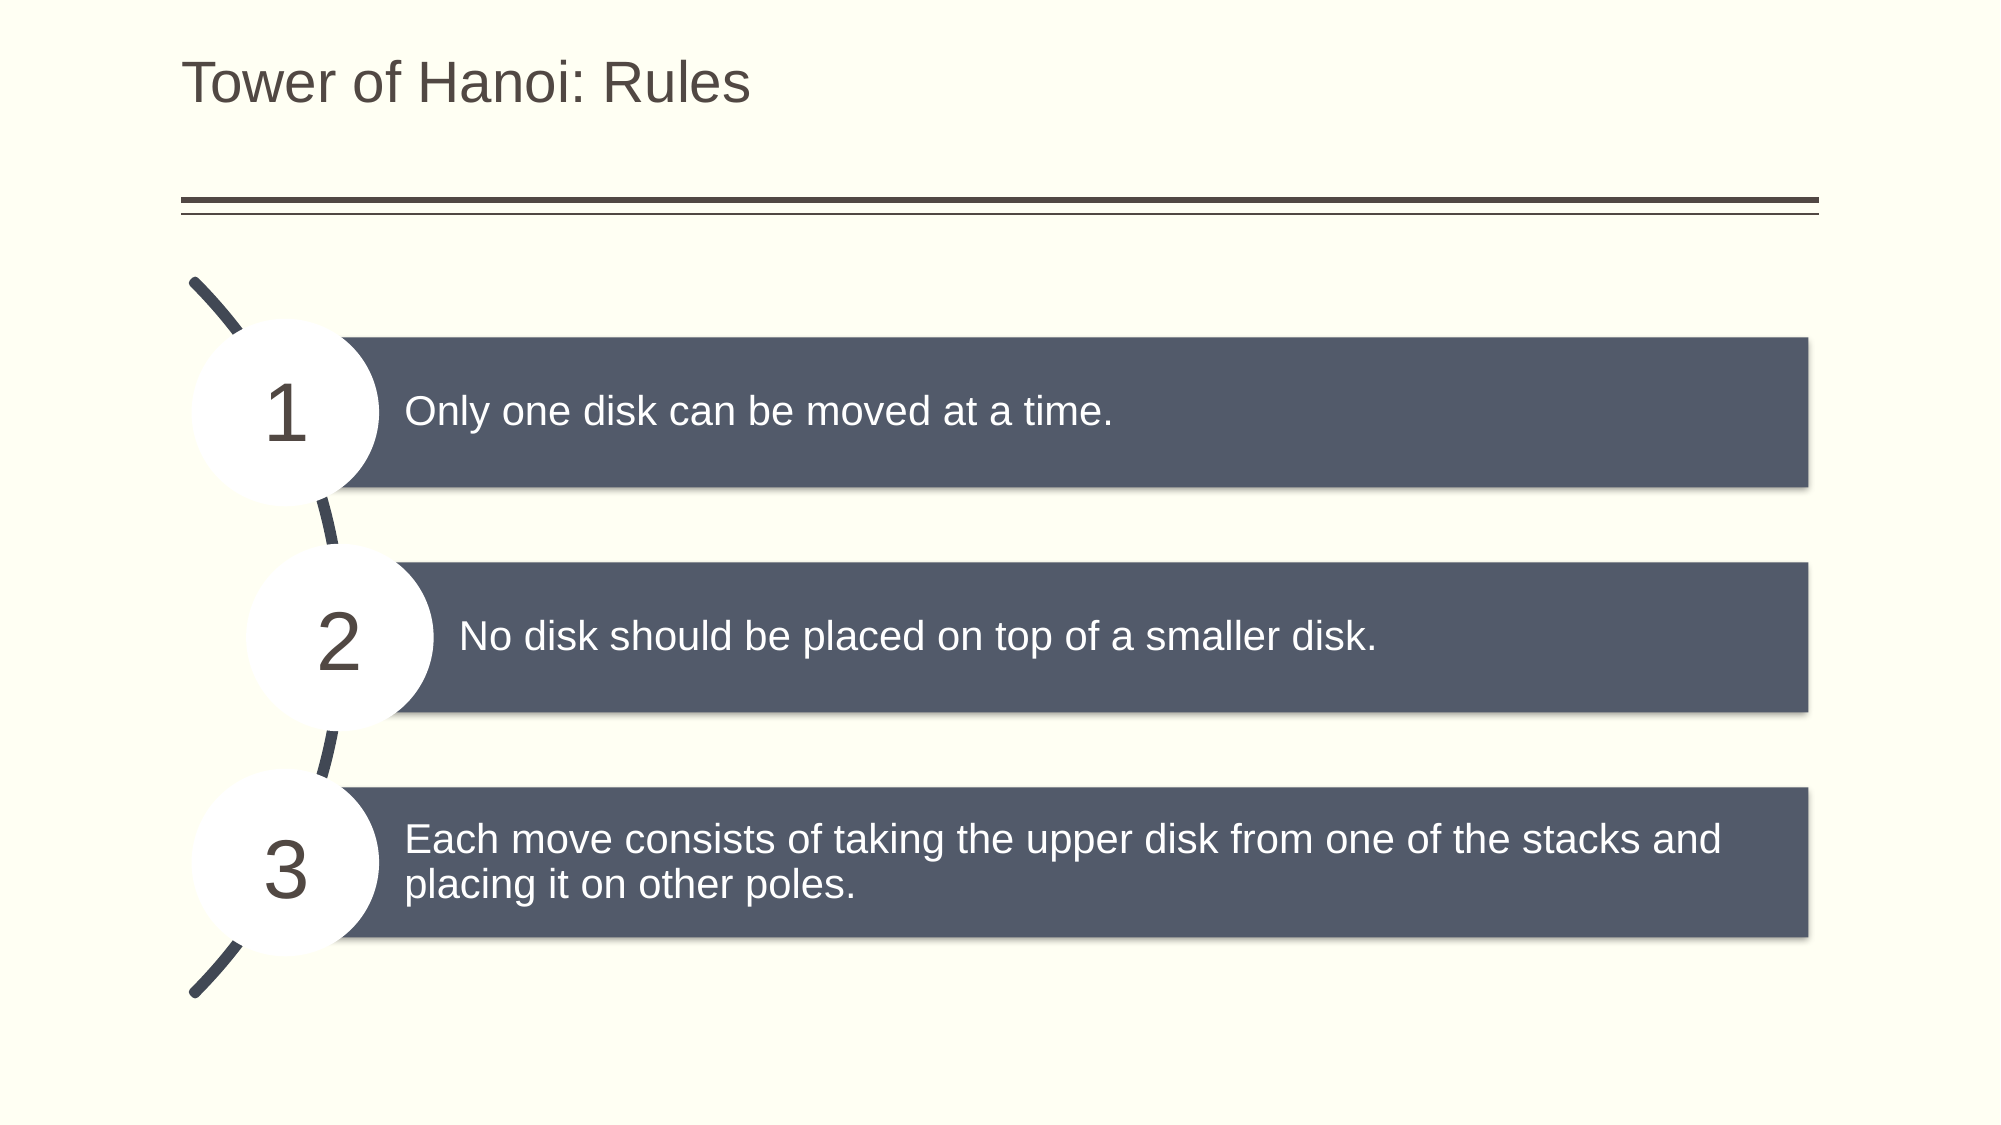

# Tower of Hanoi: Rules

Only one disk can be moved at a time.
No disk should be placed on top of a smaller disk.
Each move consists of taking the upper disk from one of the stacks and placing it on other poles.
1
2
3